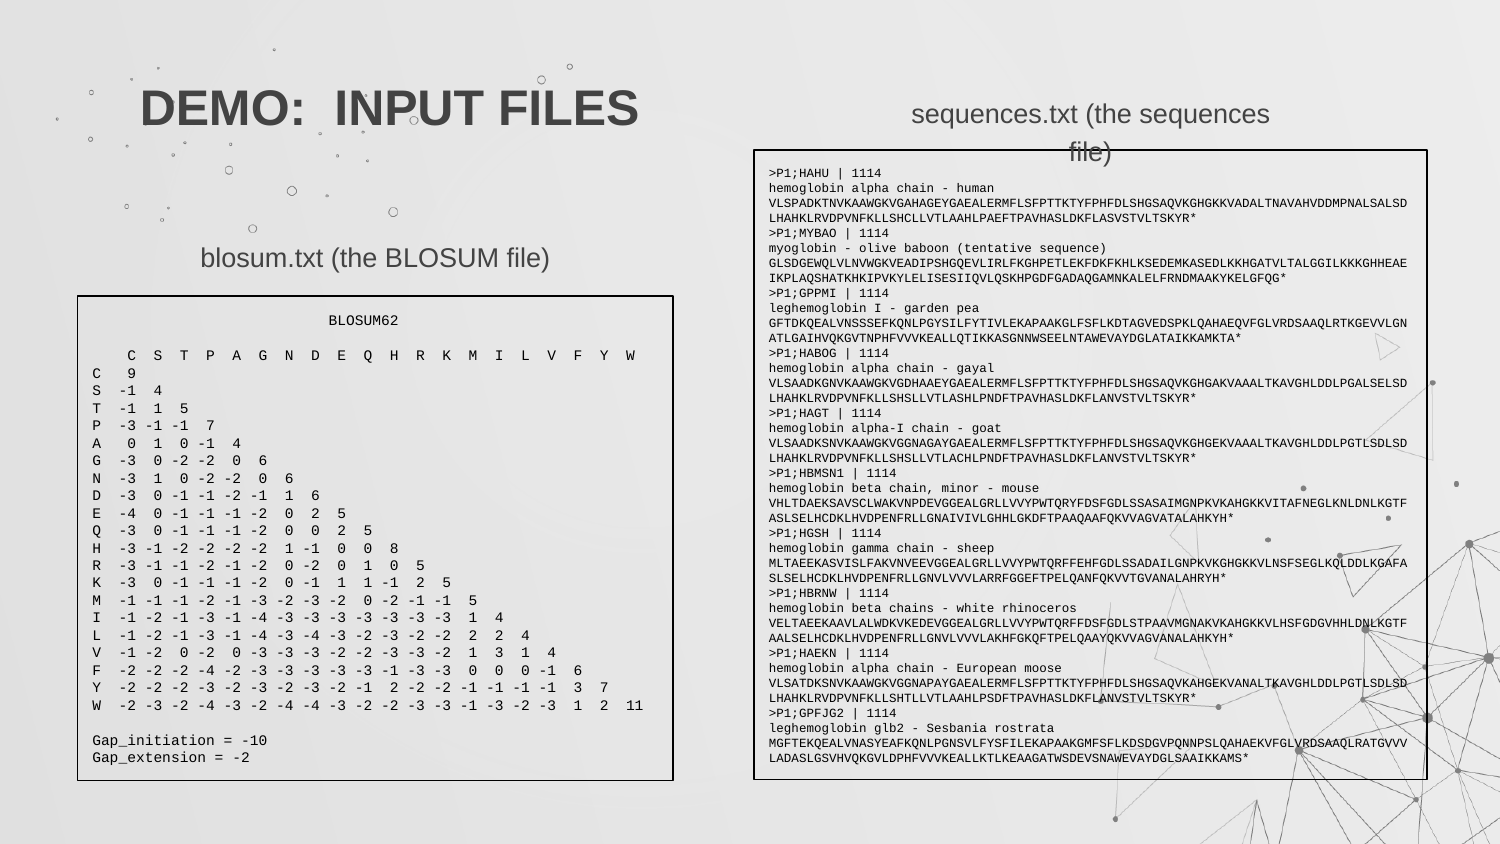

# DEMO:  INPUT FILES
sequences.txt (the sequences file)
>P1;HAHU | 1114
hemoglobin alpha chain - human
VLSPADKTNVKAAWGKVGAHAGEYGAEALERMFLSFPTTKTYFPHFDLSHGSAQVKGHGKKVADALTNAVAHVDDMPNALSALSDLHAHKLRVDPVNFKLLSHCLLVTLAAHLPAEFTPAVHASLDKFLASVSTVLTSKYR*
>P1;MYBAO | 1114
myoglobin - olive baboon (tentative sequence)
GLSDGEWQLVLNVWGKVEADIPSHGQEVLIRLFKGHPETLEKFDKFKHLKSEDEMKASEDLKKHGATVLTALGGILKKKGHHEAEIKPLAQSHATKHKIPVKYLELISESIIQVLQSKHPGDFGADAQGAMNKALELFRNDMAAKYKELGFQG*
>P1;GPPMI | 1114
leghemoglobin I - garden pea
GFTDKQEALVNSSSEFKQNLPGYSILFYTIVLEKAPAAKGLFSFLKDTAGVEDSPKLQAHAEQVFGLVRDSAAQLRTKGEVVLGNATLGAIHVQKGVTNPHFVVVKEALLQTIKKASGNNWSEELNTAWEVAYDGLATAIKKAMKTA*
>P1;HABOG | 1114
hemoglobin alpha chain - gayal
VLSAADKGNVKAAWGKVGDHAAEYGAEALERMFLSFPTTKTYFPHFDLSHGSAQVKGHGAKVAAALTKAVGHLDDLPGALSELSDLHAHKLRVDPVNFKLLSHSLLVTLASHLPNDFTPAVHASLDKFLANVSTVLTSKYR*
>P1;HAGT | 1114
hemoglobin alpha-I chain - goat
VLSAADKSNVKAAWGKVGGNAGAYGAEALERMFLSFPTTKTYFPHFDLSHGSAQVKGHGEKVAAALTKAVGHLDDLPGTLSDLSDLHAHKLRVDPVNFKLLSHSLLVTLACHLPNDFTPAVHASLDKFLANVSTVLTSKYR*
>P1;HBMSN1 | 1114
hemoglobin beta chain, minor - mouse
VHLTDAEKSAVSCLWAKVNPDEVGGEALGRLLVVYPWTQRYFDSFGDLSSASAIMGNPKVKAHGKKVITAFNEGLKNLDNLKGTFASLSELHCDKLHVDPENFRLLGNAIVIVLGHHLGKDFTPAAQAAFQKVVAGVATALAHKYH*
>P1;HGSH | 1114
hemoglobin gamma chain - sheep
MLTAEEKASVISLFAKVNVEEVGGEALGRLLVVYPWTQRFFEHFGDLSSADAILGNPKVKGHGKKVLNSFSEGLKQLDDLKGAFASLSELHCDKLHVDPENFRLLGNVLVVVLARRFGGEFTPELQANFQKVVTGVANALAHRYH*
>P1;HBRNW | 1114
hemoglobin beta chains - white rhinoceros
VELTAEEKAAVLALWDKVKEDEVGGEALGRLLVVYPWTQRFFDSFGDLSTPAAVMGNAKVKAHGKKVLHSFGDGVHHLDNLKGTFAALSELHCDKLHVDPENFRLLGNVLVVVLAKHFGKQFTPELQAAYQKVVAGVANALAHKYH*
>P1;HAEKN | 1114
hemoglobin alpha chain - European moose
VLSATDKSNVKAAWGKVGGNAPAYGAEALERMFLSFPTTKTYFPHFDLSHGSAQVKAHGEKVANALTKAVGHLDDLPGTLSDLSDLHAHKLRVDPVNFKLLSHTLLVTLAAHLPSDFTPAVHASLDKFLANVSTVLTSKYR*
>P1;GPFJG2 | 1114
leghemoglobin glb2 - Sesbania rostrata
MGFTEKQEALVNASYEAFKQNLPGNSVLFYSFILEKAPAAKGMFSFLKDSDGVPQNNPSLQAHAEKVFGLVRDSAAQLRATGVVVLADASLGSVHVQKGVLDPHFVVVKEALLKTLKEAAGATWSDEVSNAWEVAYDGLSAAIKKAMS*
blosum.txt (the BLOSUM file)
                           BLOSUM62

    C  S  T  P  A  G  N  D  E  Q  H  R  K  M  I  L  V  F  Y  W
C   9
S  -1  4
T  -1  1  5
P  -3 -1 -1  7
A   0  1  0 -1  4
G  -3  0 -2 -2  0  6
N  -3  1  0 -2 -2  0  6
D  -3  0 -1 -1 -2 -1  1  6
E  -4  0 -1 -1 -1 -2  0  2  5
Q  -3  0 -1 -1 -1 -2  0  0  2  5
H  -3 -1 -2 -2 -2 -2  1 -1  0  0  8
R  -3 -1 -1 -2 -1 -2  0 -2  0  1  0  5
K  -3  0 -1 -1 -1 -2  0 -1  1  1 -1  2  5
M  -1 -1 -1 -2 -1 -3 -2 -3 -2  0 -2 -1 -1  5
I  -1 -2 -1 -3 -1 -4 -3 -3 -3 -3 -3 -3 -3  1  4
L  -1 -2 -1 -3 -1 -4 -3 -4 -3 -2 -3 -2 -2  2  2  4
V  -1 -2  0 -2  0 -3 -3 -3 -2 -2 -3 -3 -2  1  3  1  4
F  -2 -2 -2 -4 -2 -3 -3 -3 -3 -3 -1 -3 -3  0  0  0 -1  6
Y  -2 -2 -2 -3 -2 -3 -2 -3 -2 -1  2 -2 -2 -1 -1 -1 -1  3  7
W  -2 -3 -2 -4 -3 -2 -4 -4 -3 -2 -2 -3 -3 -1 -3 -2 -3  1  2  11

Gap_initiation = -10
Gap_extension = -2